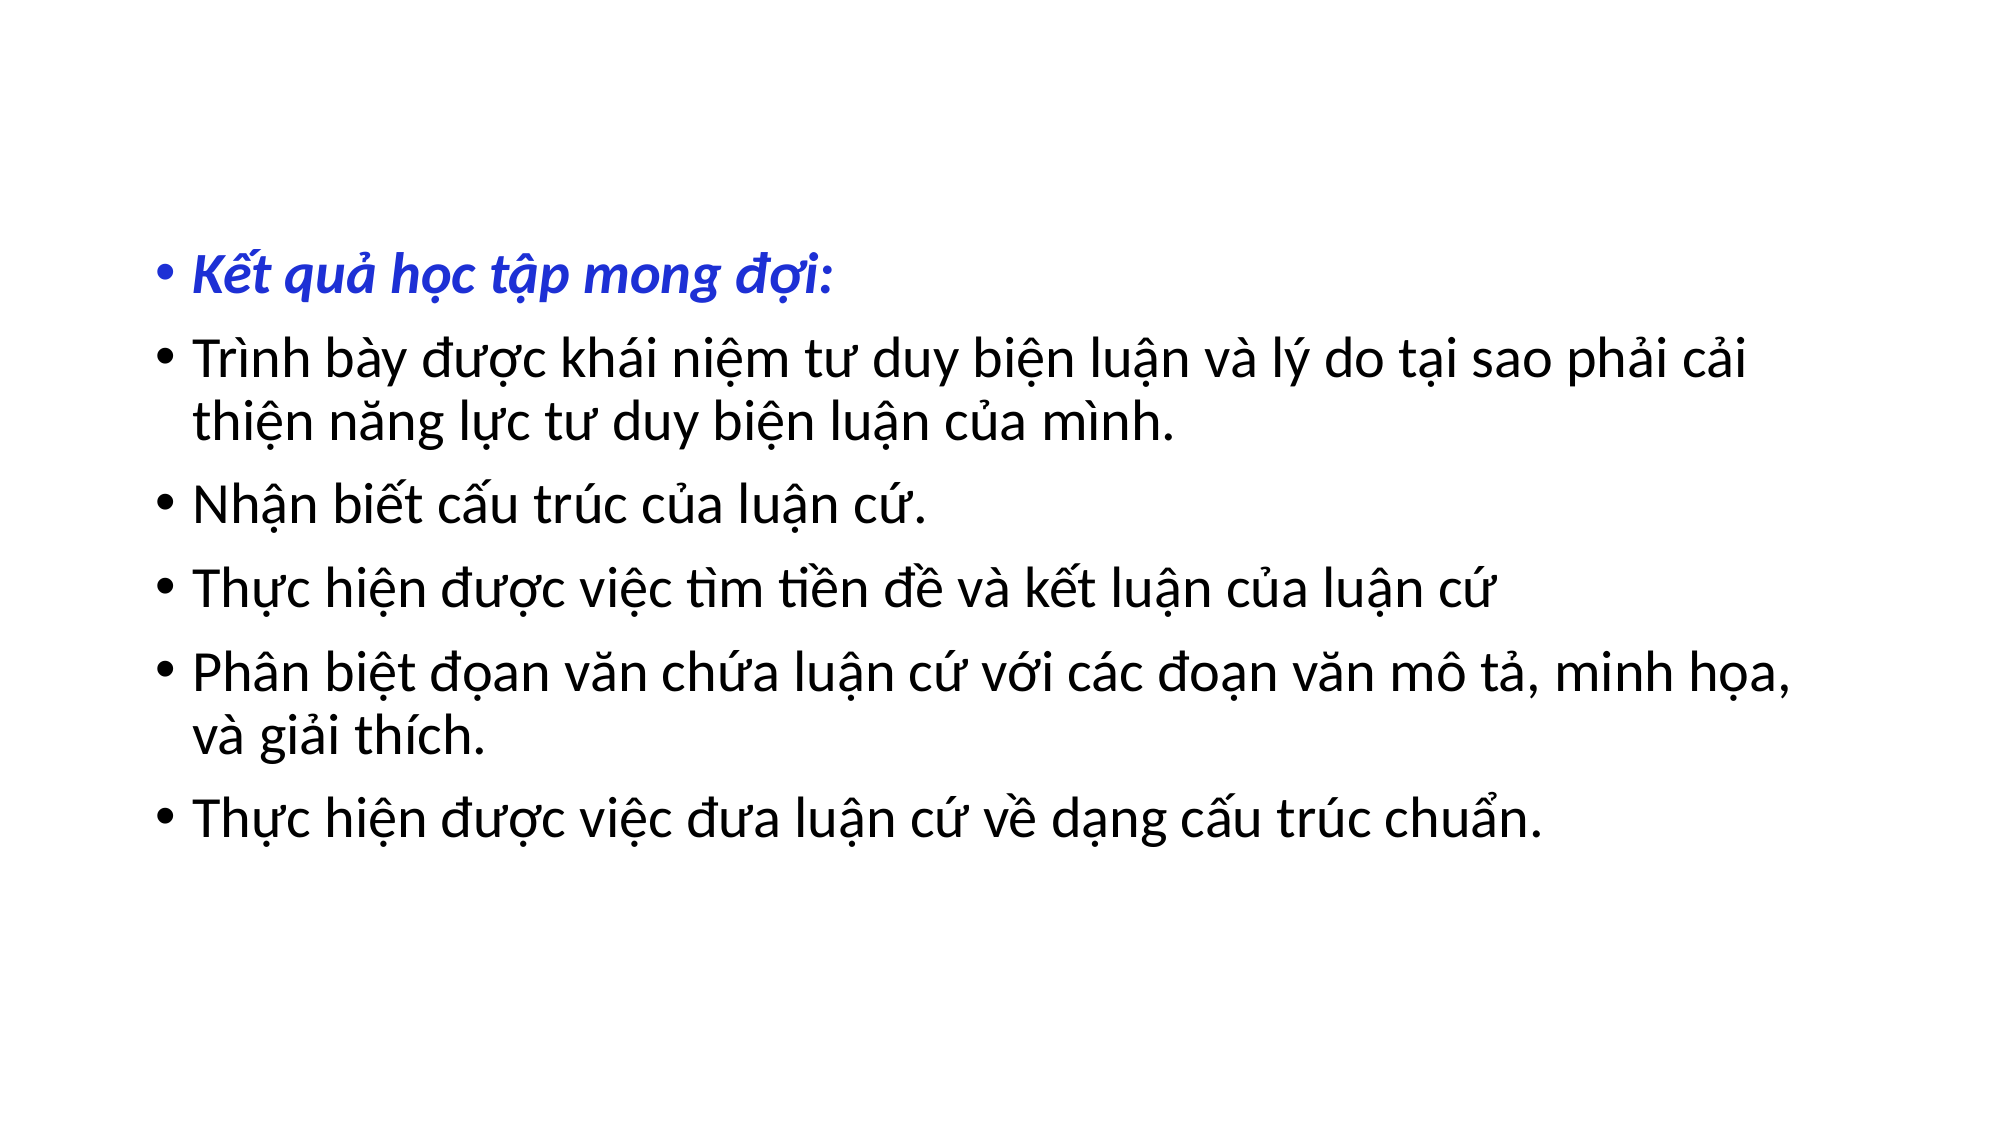

TƯ DUY BIỆN LUẬN
Kết quả học tập mong đợi:
Trình bày được khái niệm tư duy biện luận và lý do tại sao phải cải thiện năng lực tư duy biện luận của mình.
Nhận biết cấu trúc của luận cứ.
Thực hiện được việc tìm tiền đề và kết luận của luận cứ
Phân biệt đọan văn chứa luận cứ với các đoạn văn mô tả, minh họa, và giải thích.
Thực hiện được việc đưa luận cứ về dạng cấu trúc chuẩn.
Giảng viên: TS. NGUYỄN THỊ THU HIỀN